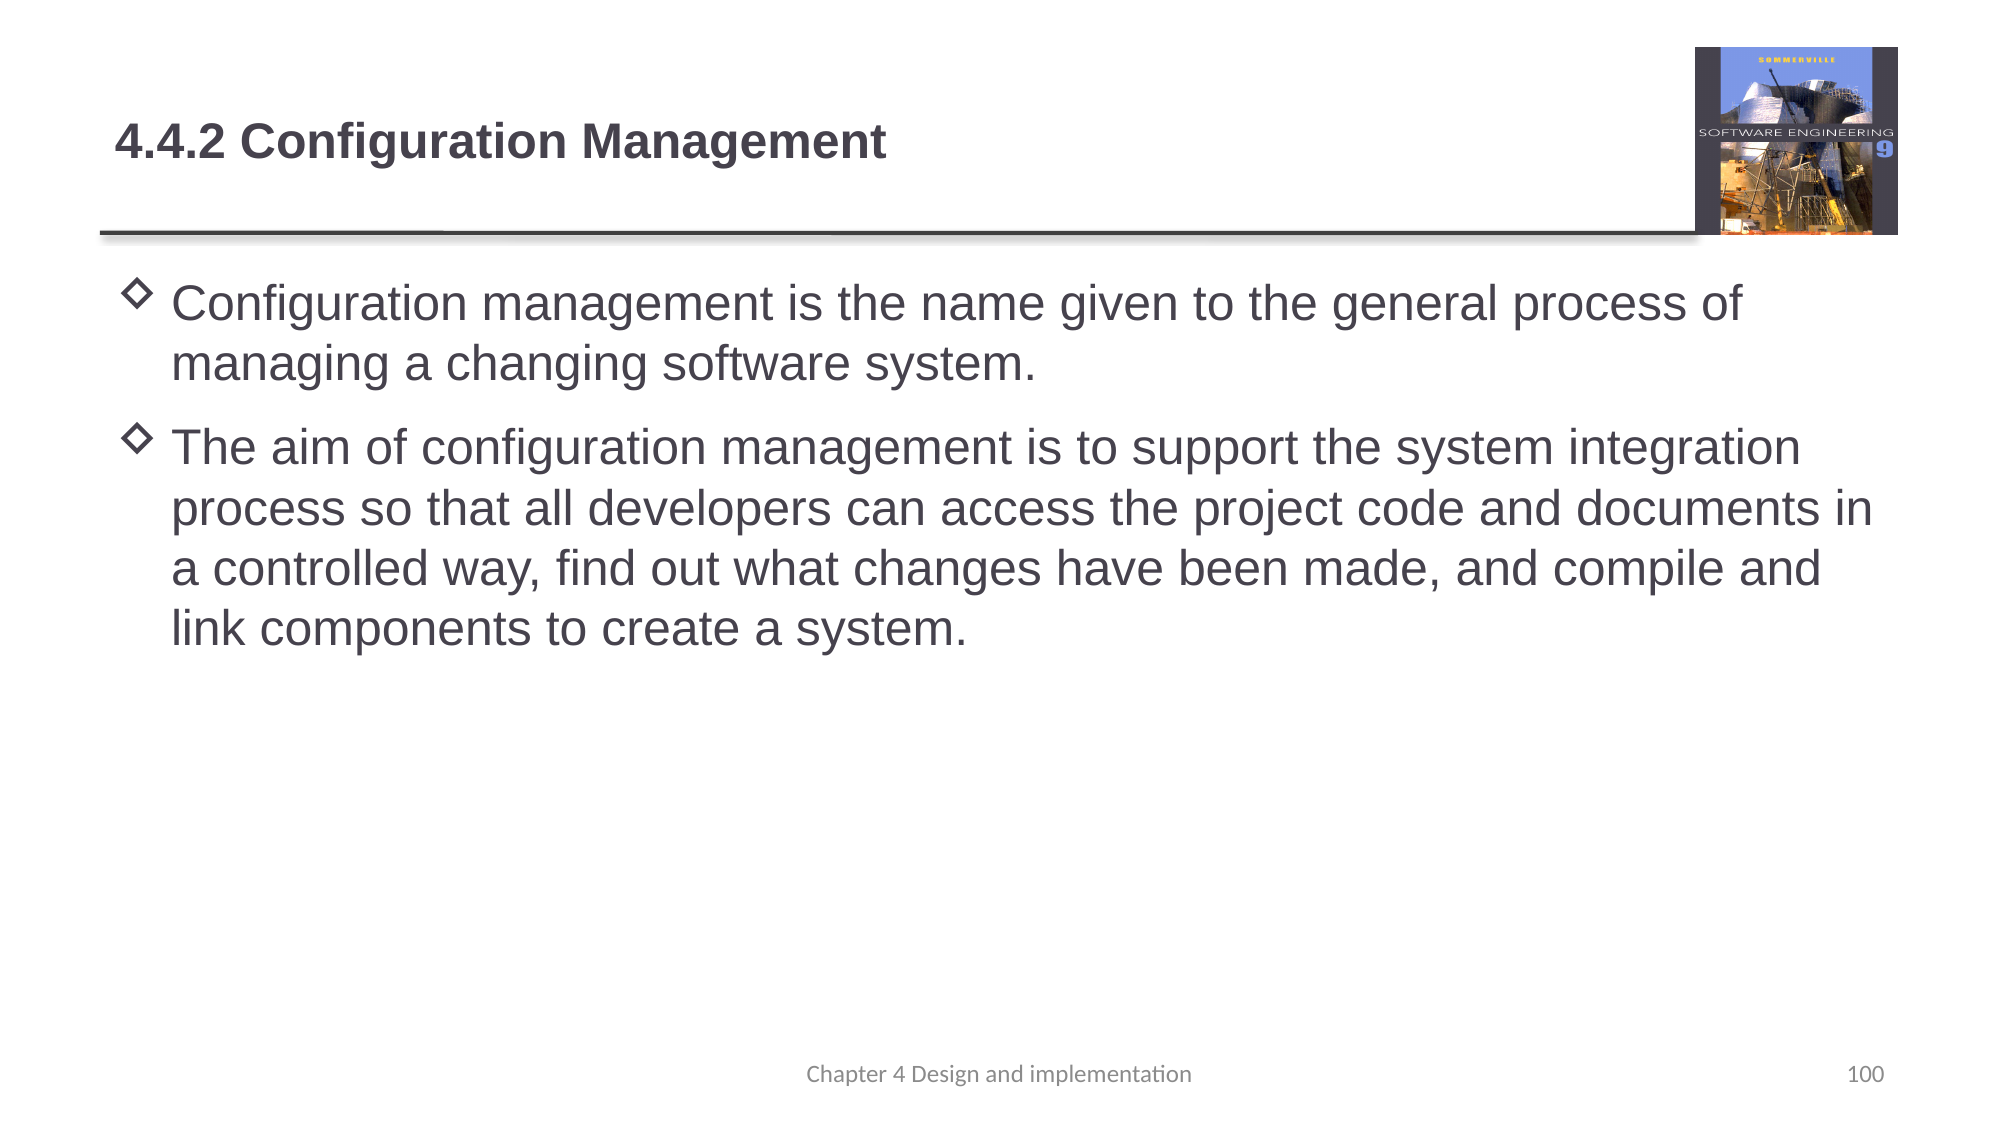

# 4.4.2 Configuration Management
Configuration management is the name given to the general process of managing a changing software system.
The aim of configuration management is to support the system integration process so that all developers can access the project code and documents in a controlled way, find out what changes have been made, and compile and link components to create a system.
Chapter 4 Design and implementation
100